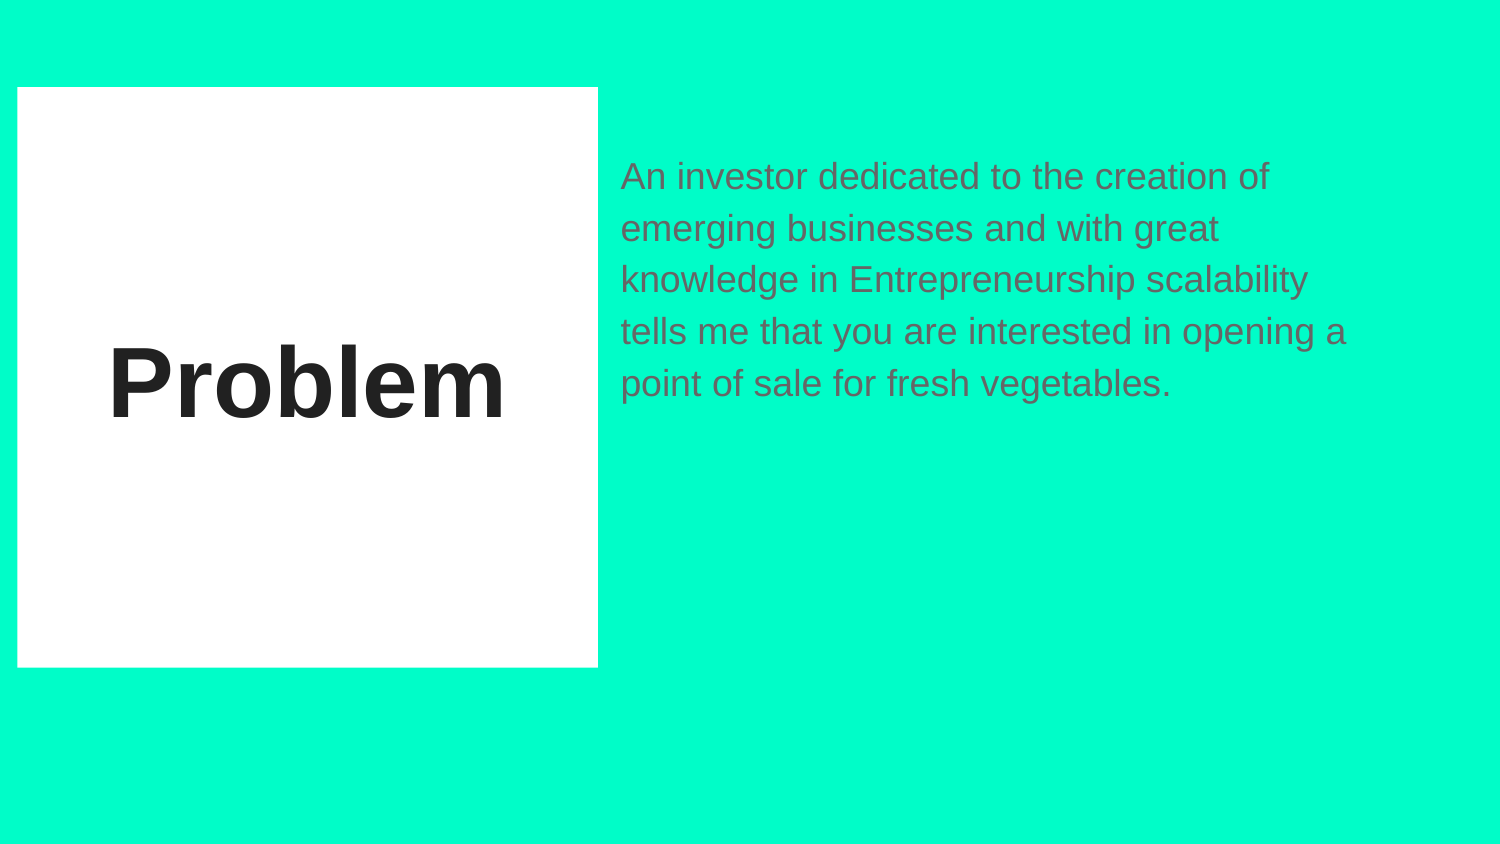

# Problem
An investor dedicated to the creation of emerging businesses and with great knowledge in Entrepreneurship scalability tells me that you are interested in opening a point of sale for fresh vegetables.